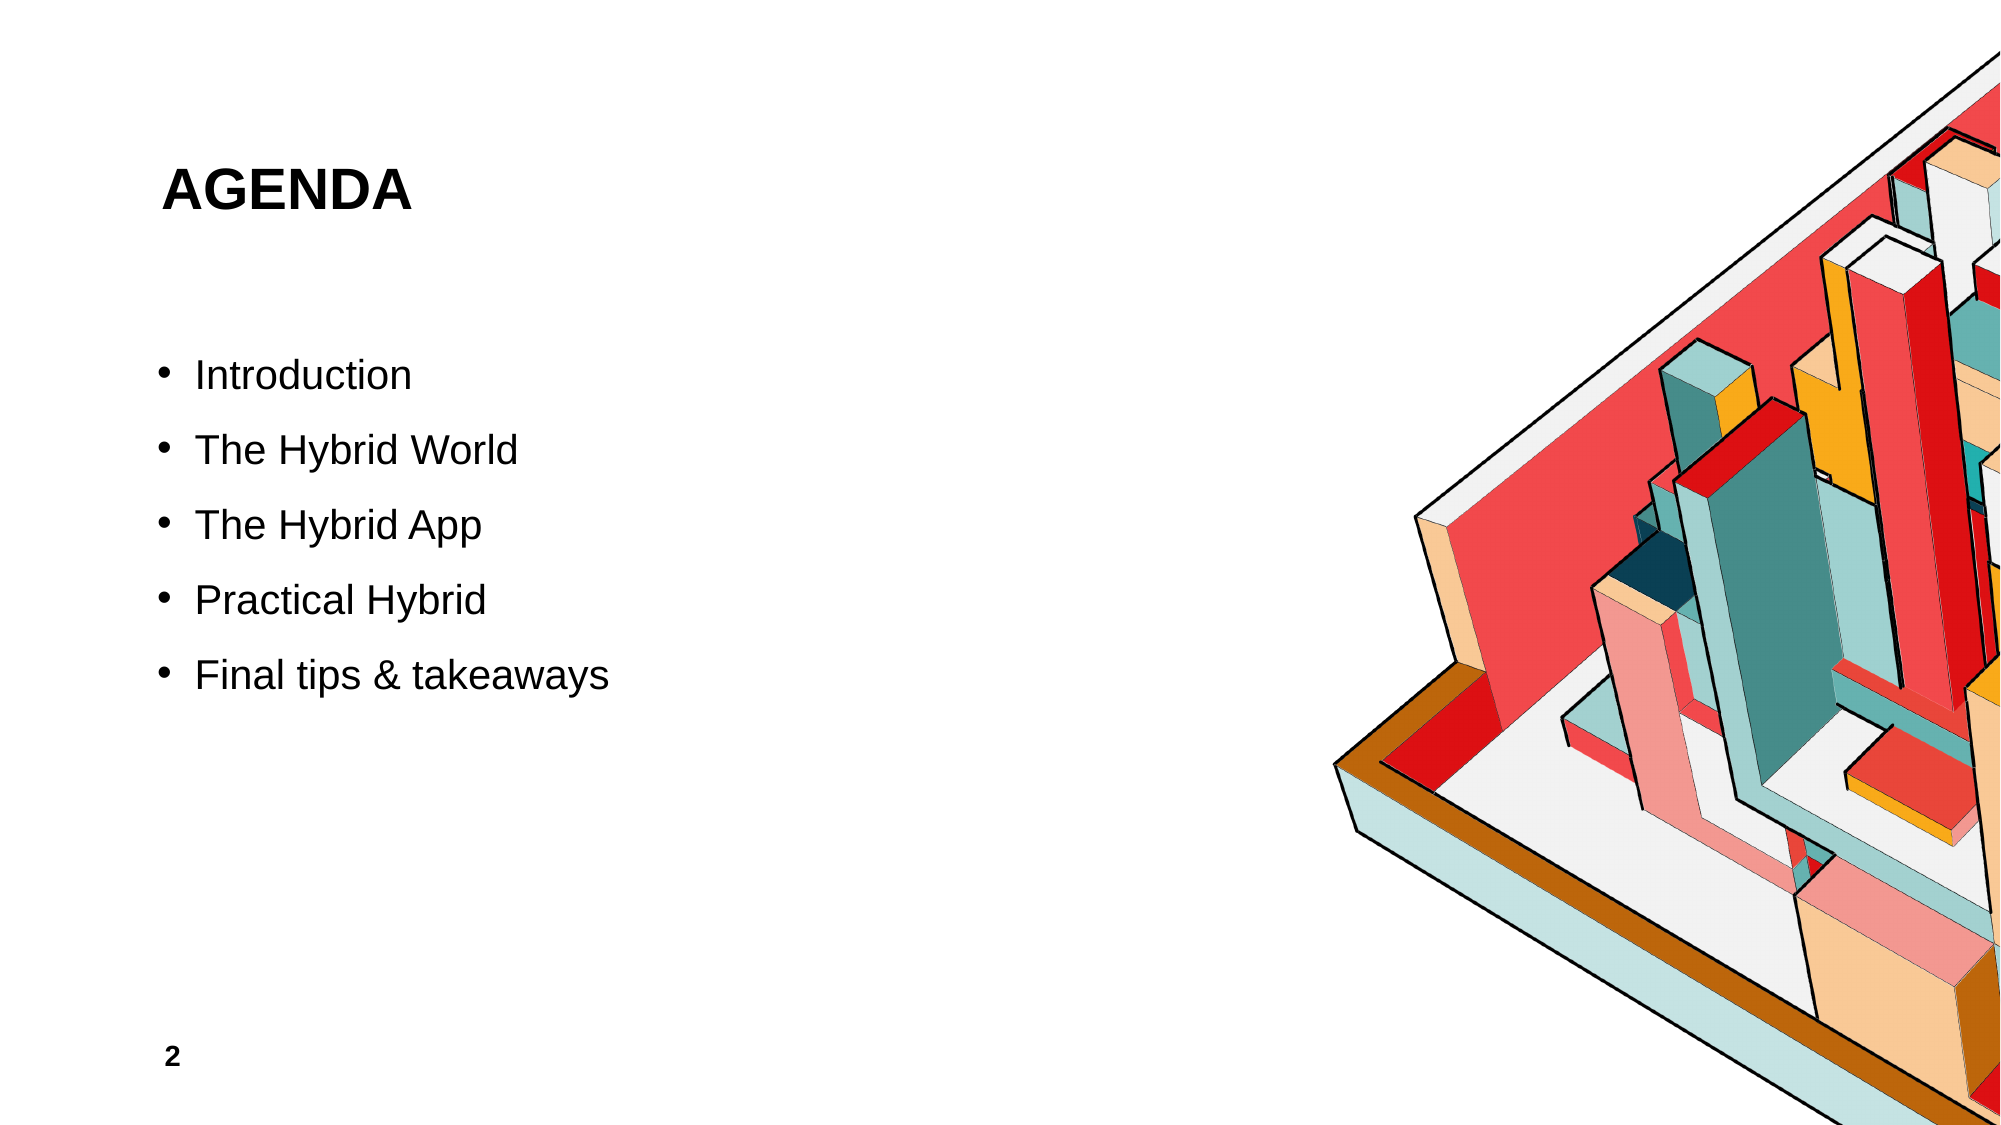

# Agenda
Introduction
The Hybrid World
The Hybrid App
Practical Hybrid
Final tips & takeaways
2